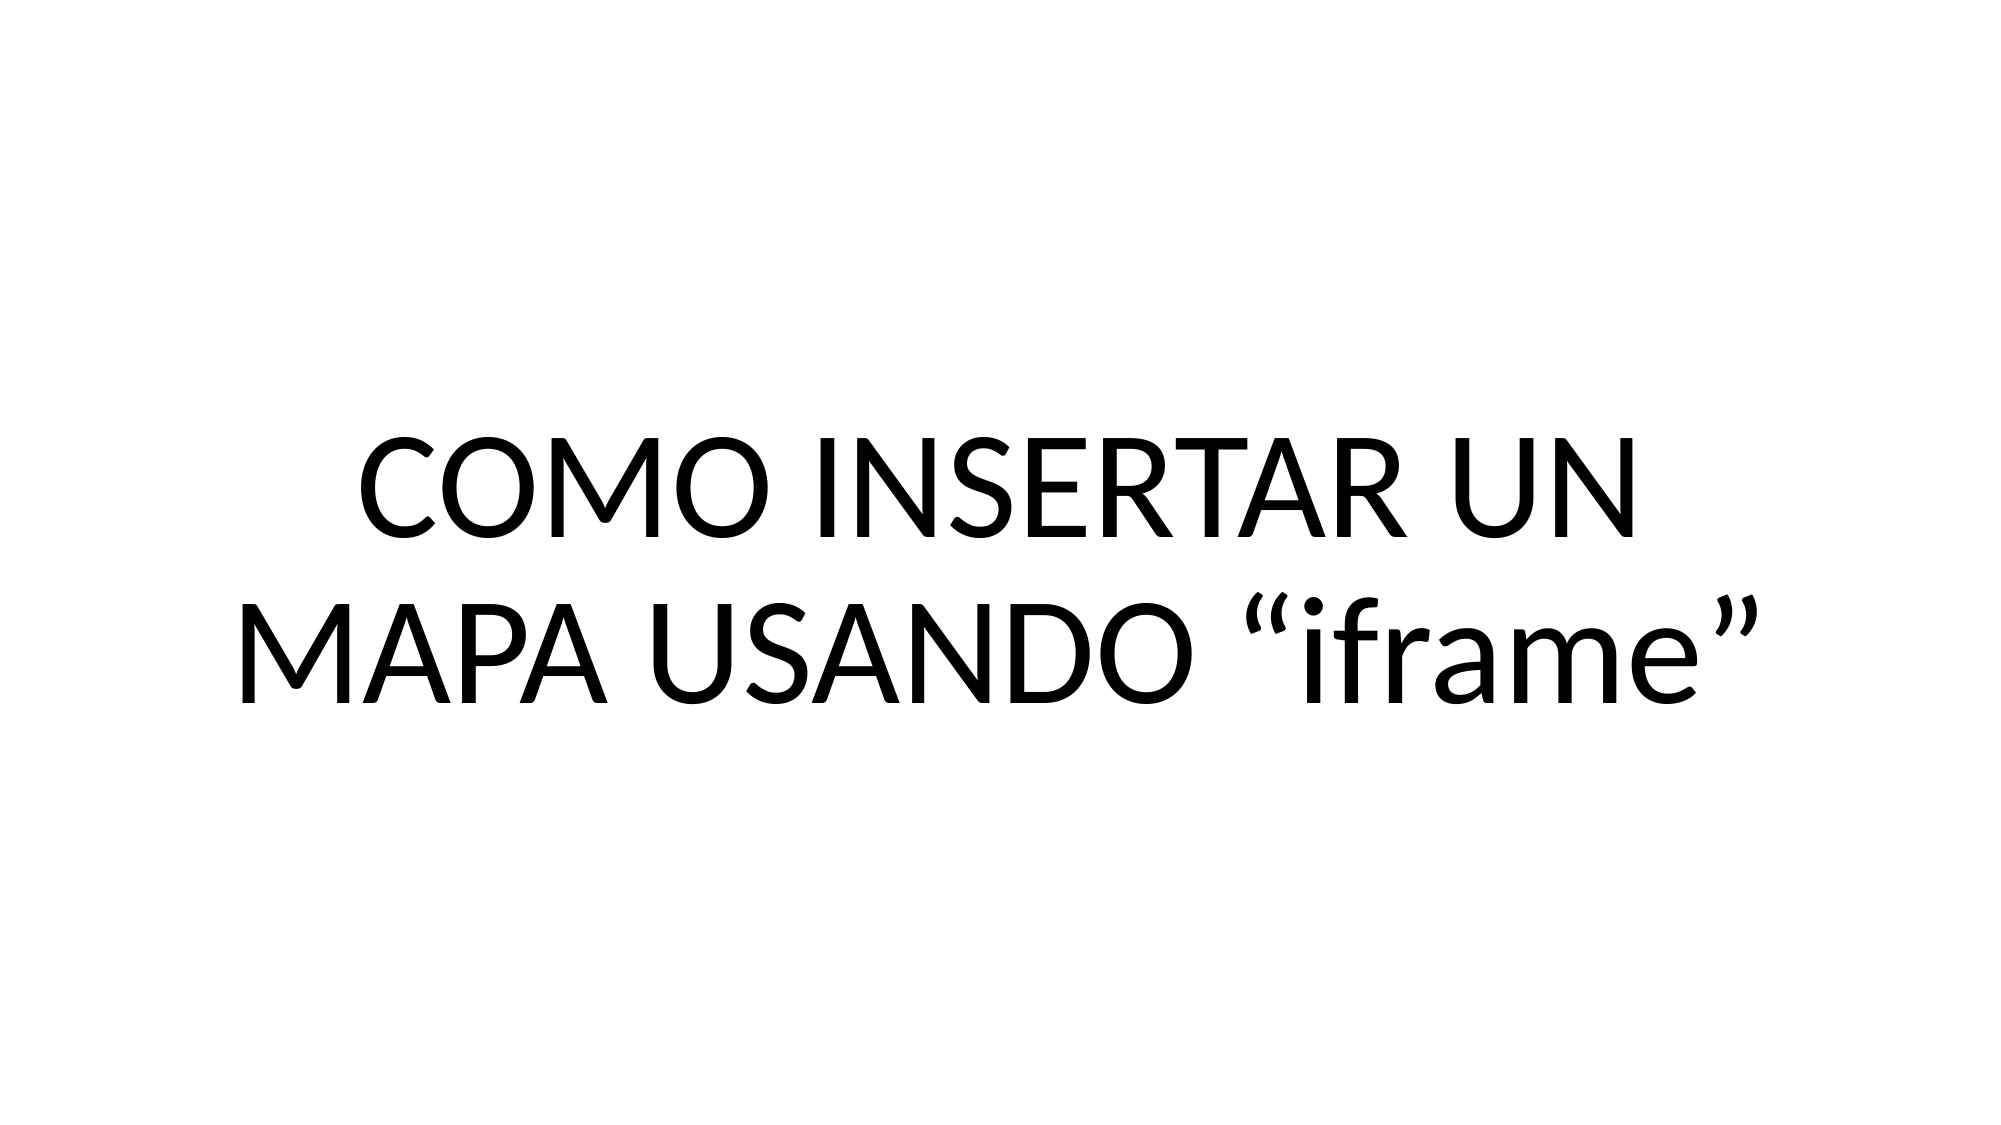

# COMO INSERTAR UN MAPA USANDO “iframe”